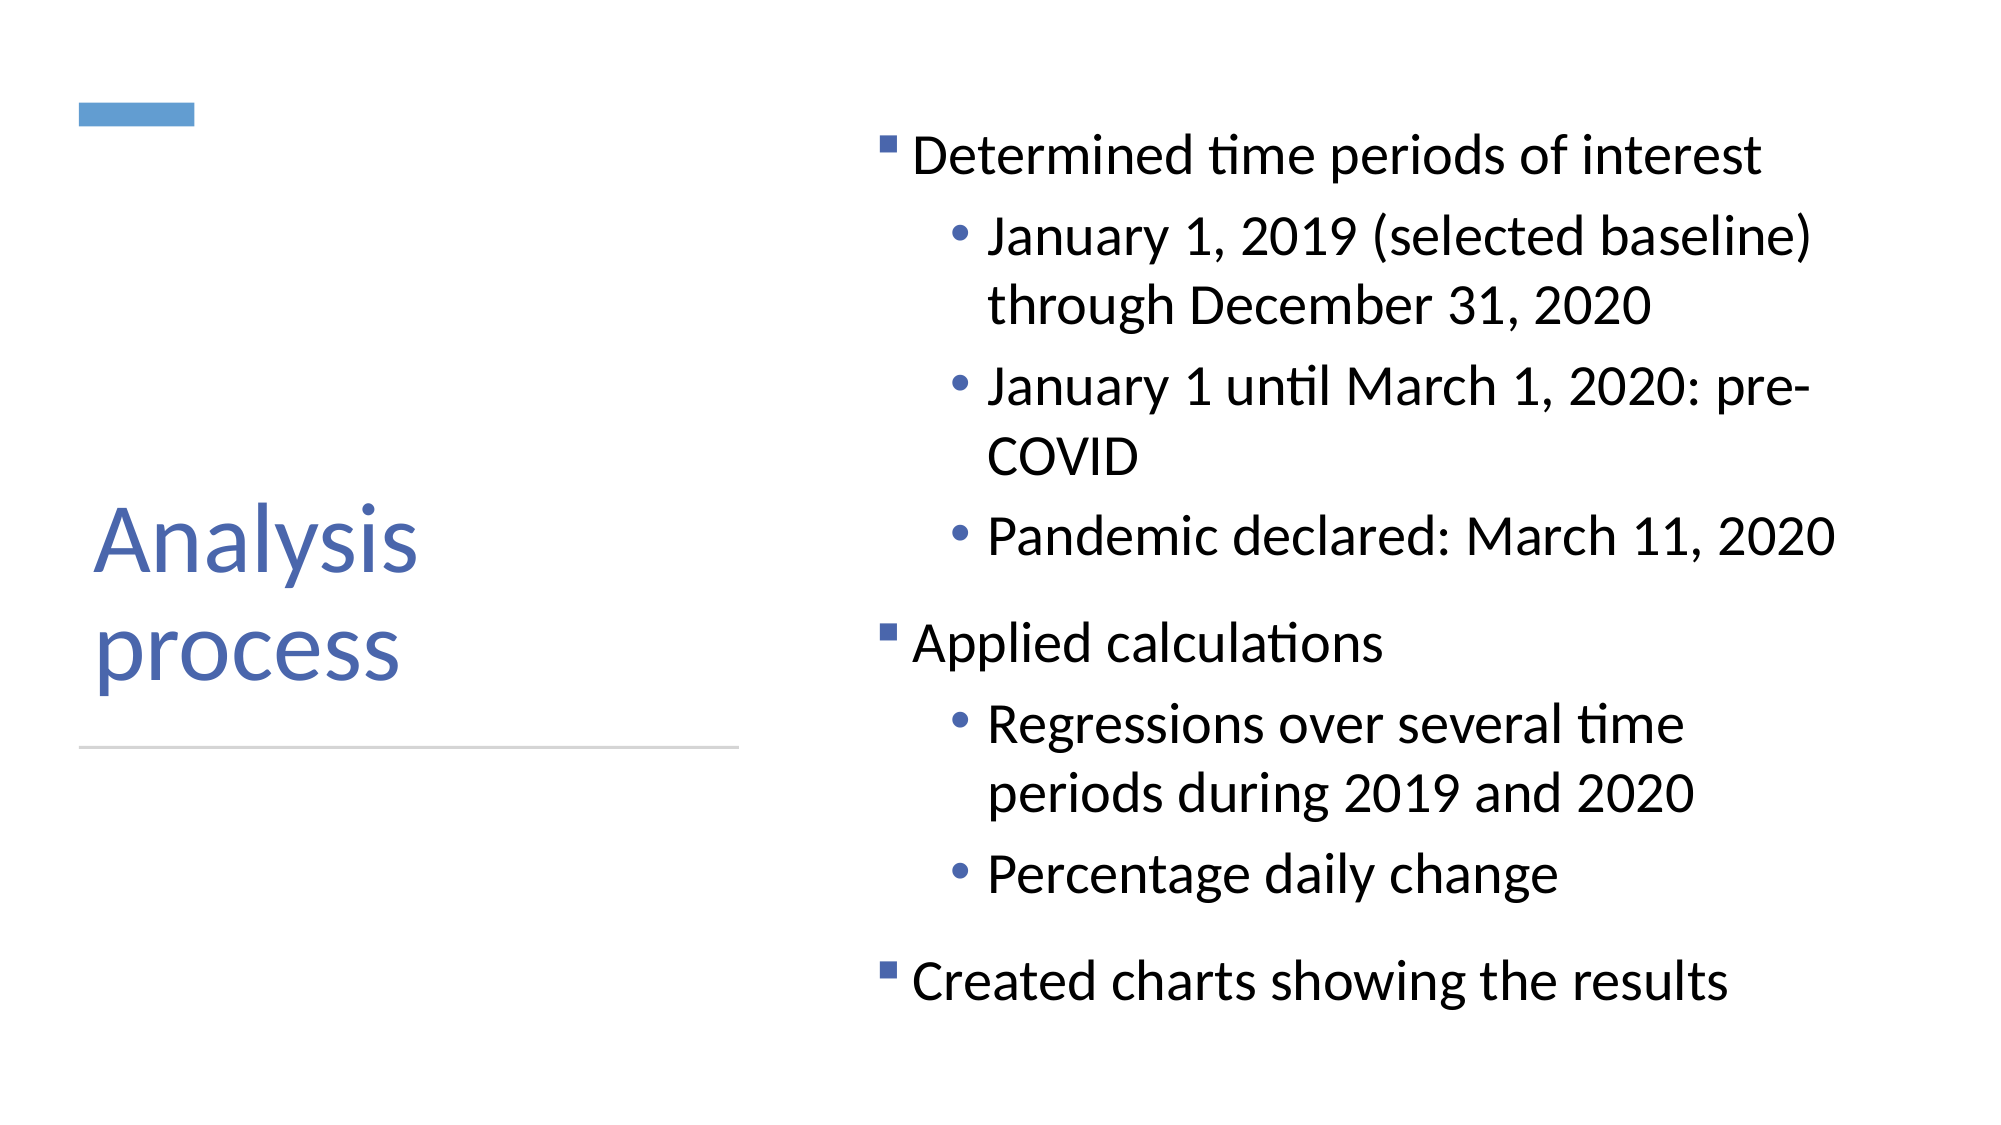

Determined time periods of interest
January 1, 2019 (selected baseline) through December 31, 2020
January 1 until March 1, 2020: pre-COVID
Pandemic declared: March 11, 2020
Applied calculations
Regressions over several time periods during 2019 and 2020
Percentage daily change
Created charts showing the results
# Analysis process